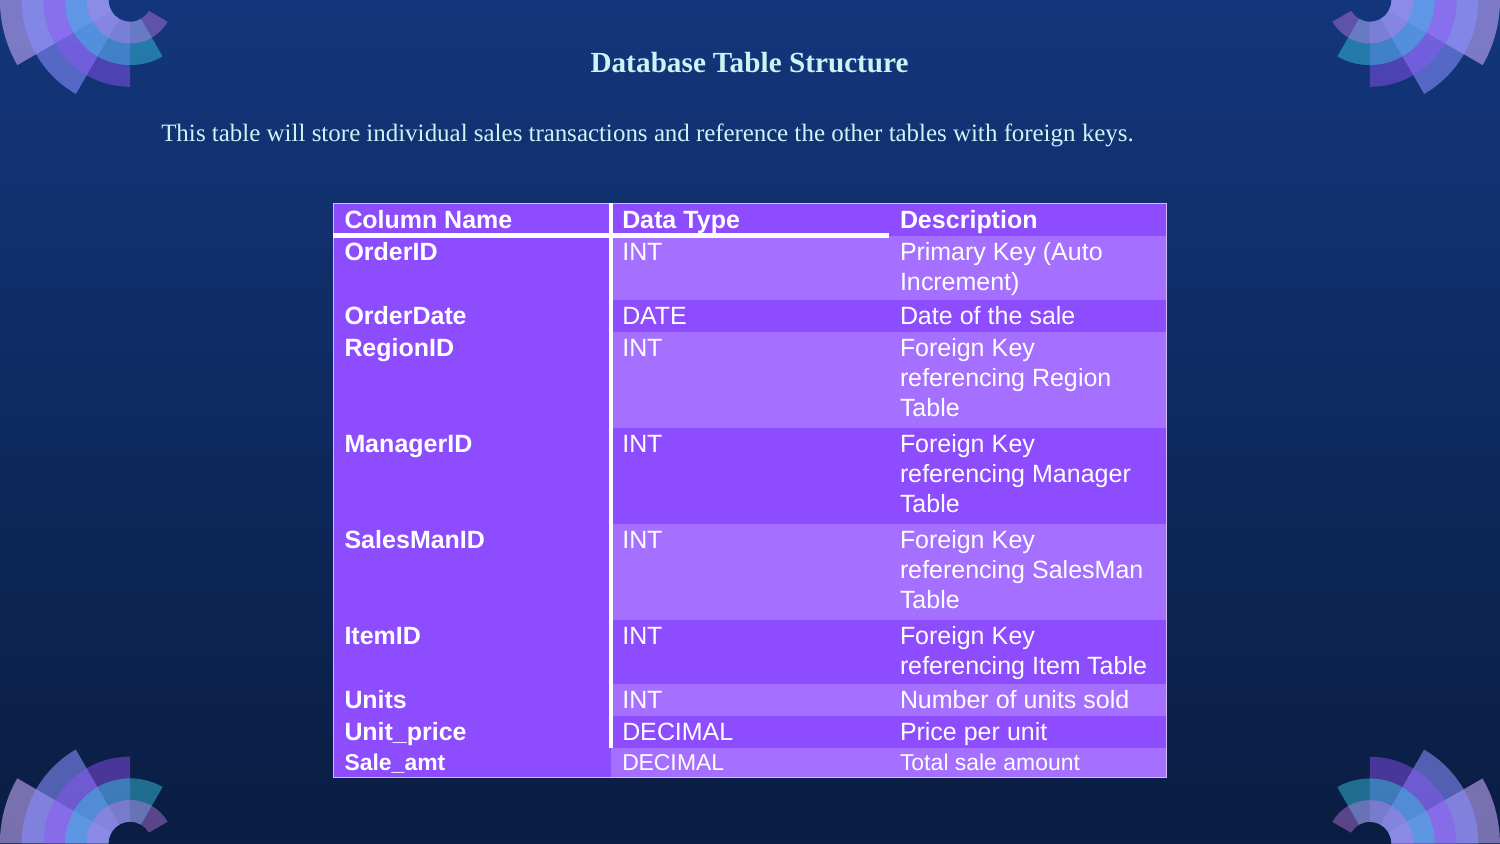

Database Table Structure

This table will store individual sales transactions and reference the other tables with foreign keys.
| Column Name | Data Type | Description |
| --- | --- | --- |
| OrderID | INT | Primary Key (Auto Increment) |
| OrderDate | DATE | Date of the sale |
| RegionID | INT | Foreign Key referencing Region Table |
| ManagerID | INT | Foreign Key referencing Manager Table |
| SalesManID | INT | Foreign Key referencing SalesMan Table |
| ItemID | INT | Foreign Key referencing Item Table |
| Units | INT | Number of units sold |
| Unit\_price | DECIMAL | Price per unit |
| Sale\_amt | DECIMAL | Total sale amount |